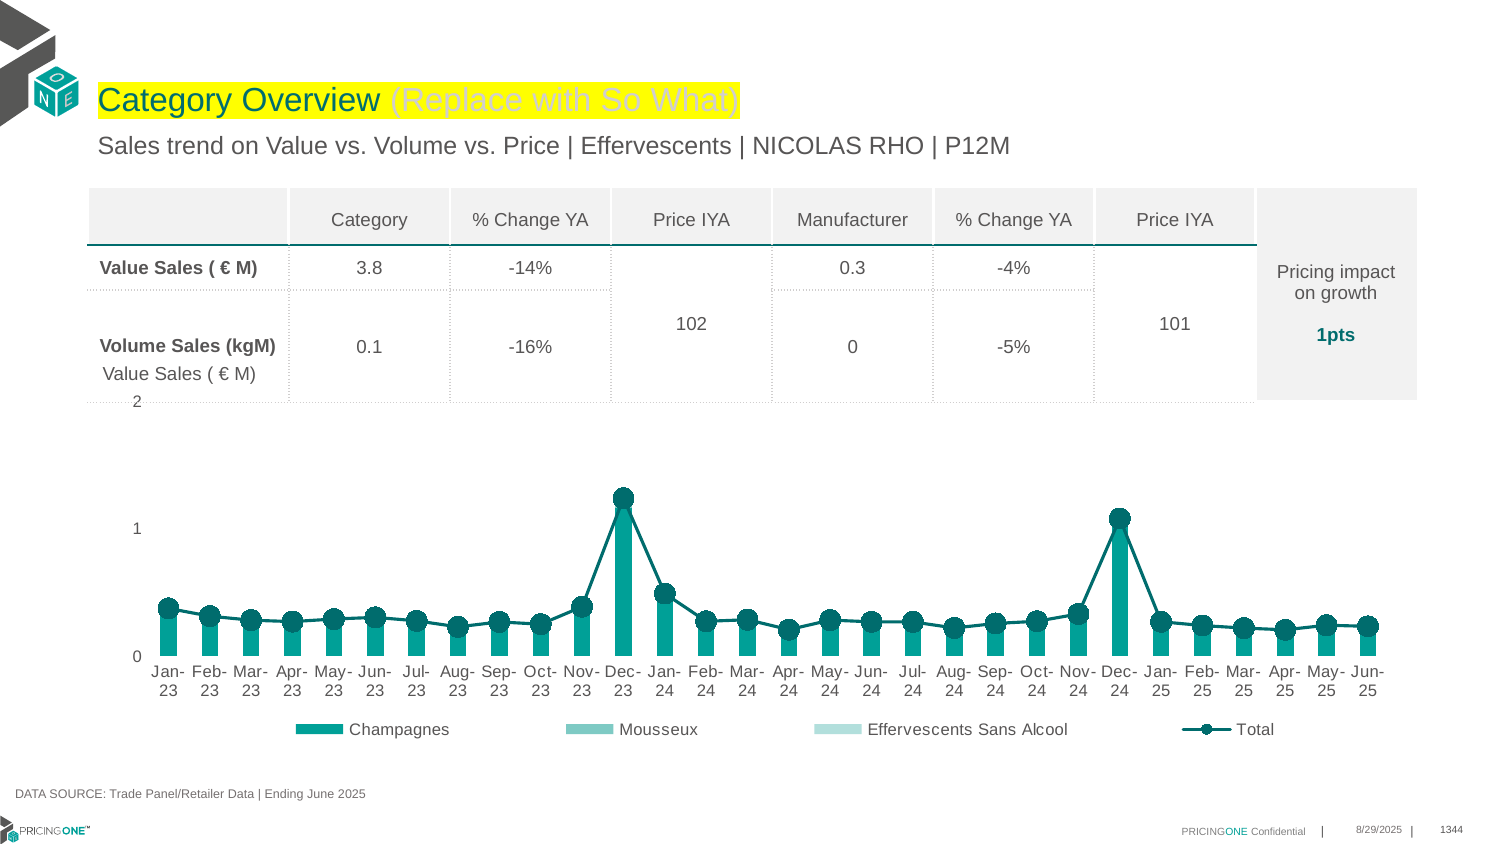

# Category Overview (Replace with So What)
Sales trend on Value vs. Volume vs. Price | Effervescents | NICOLAS RHO | P12M
|  | Category | % Change YA | Price IYA | Manufacturer | % Change YA | Price IYA | Pricing impact on growth 1pts |
| --- | --- | --- | --- | --- | --- | --- | --- |
| Value Sales ( € M) | 3.8 | -14% | 102 | 0.3 | -4% | 101 |  |
| Volume Sales (kgM) | 0.1 | -16% |  | 0 | -5% |  |  |
Value Sales ( € M)

### Chart

| Category | Champagnes | Mousseux | Effervescents Sans Alcool | Total |
|---|---|---|---|---|
| Jan-23 | 0.346301 | 0.026752 | 0.000445 | 0.373498 |
| Feb-23 | 0.288655 | 0.023498 | 0.000317 | 0.31247 |
| Mar-23 | 0.255445 | 0.024825 | 0.000606 | 0.280876 |
| Apr-23 | 0.242509 | 0.02667 | 0.000544 | 0.269723 |
| May-23 | 0.258945 | 0.030209 | 0.000714 | 0.289868 |
| Jun-23 | 0.269023 | 0.03301 | 0.000854 | 0.302887 |
| Jul-23 | 0.245346 | 0.029139 | 0.001087 | 0.275572 |
| Aug-23 | 0.198216 | 0.029277 | 0.000879 | 0.228372 |
| Sep-23 | 0.241855 | 0.024762 | 0.000686 | 0.267303 |
| Oct-23 | 0.223322 | 0.025175 | 0.000791 | 0.249288 |
| Nov-23 | 0.35469 | 0.030895 | 0.000949 | 0.386534 |
| Dec-23 | 1.164795 | 0.068127 | 0.00497 | 1.237892 |
| Jan-24 | 0.449231 | 0.037072 | 0.003305 | 0.489608 |
| Feb-24 | 0.243694 | 0.025605 | 0.002654 | 0.271953 |
| Mar-24 | 0.252811 | 0.029413 | 0.002367 | 0.284591 |
| Apr-24 | 0.180641 | 0.024599 | 0.001384 | 0.206624 |
| May-24 | 0.249989 | 0.029405 | 0.002116 | 0.28151 |
| Jun-24 | 0.238705 | 0.027536 | 0.001806 | 0.268047 |
| Jul-24 | 0.236509 | 0.028573 | 0.002295 | 0.267377 |
| Aug-24 | 0.191653 | 0.026763 | 0.001431 | 0.219847 |
| Sep-24 | 0.226582 | 0.026998 | 0.001802 | 0.255382 |
| Oct-24 | 0.243929 | 0.026592 | 0.001853 | 0.272374 |
| Nov-24 | 0.298972 | 0.028063 | 0.002659 | 0.329694 |
| Dec-24 | 1.015403 | 0.054445 | 0.008643 | 1.078491 |
| Jan-25 | 0.244152 | 0.020238 | 0.00449 | 0.26888 |
| Feb-25 | 0.218815 | 0.016277 | 0.003623 | 0.238715 |
| Mar-25 | 0.199358 | 0.016774 | 0.002975 | 0.219107 |
| Apr-25 | 0.185474 | 0.017542 | 0.002521 | 0.205537 |
| May-25 | 0.218752 | 0.01915 | 0.003542 | 0.241444 |
| Jun-25 | 0.210586 | 0.018827 | 0.003384 | 0.232797 |
DATA SOURCE: Trade Panel/Retailer Data | Ending June 2025

8/29/2025
1344